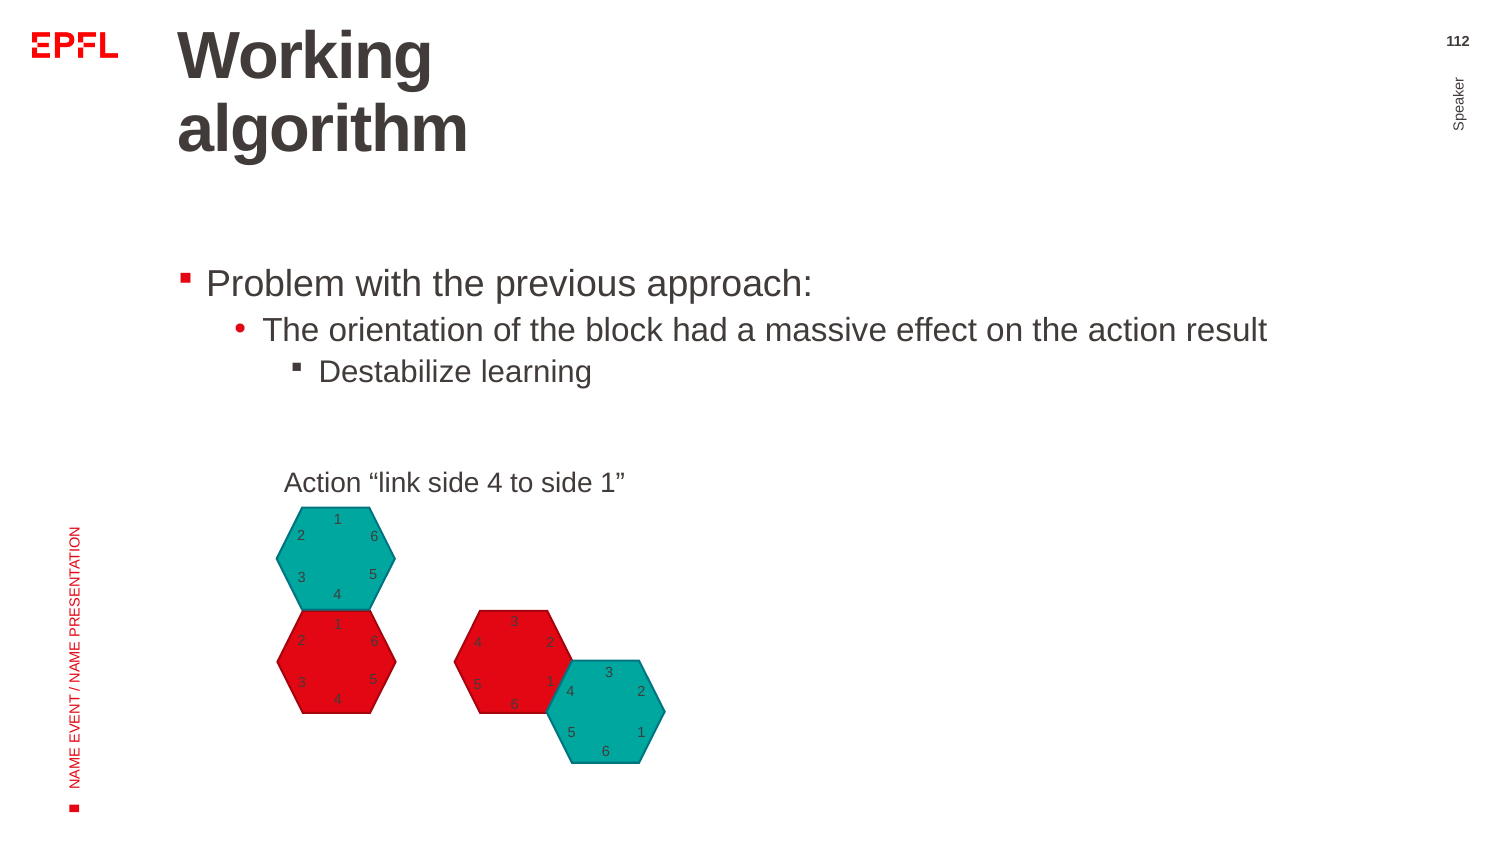

# Working algorithm
112
Problem with the previous approach:
The orientation of the block had a massive effect on the action result
Destabilize learning
Speaker
NAME EVENT / NAME PRESENTATION
Action “link side 4 to side 1”
1

2
6
5
3
4
3
1

2
6
2
4
3

5
1
3
5
4
2
4
6
5
1
6